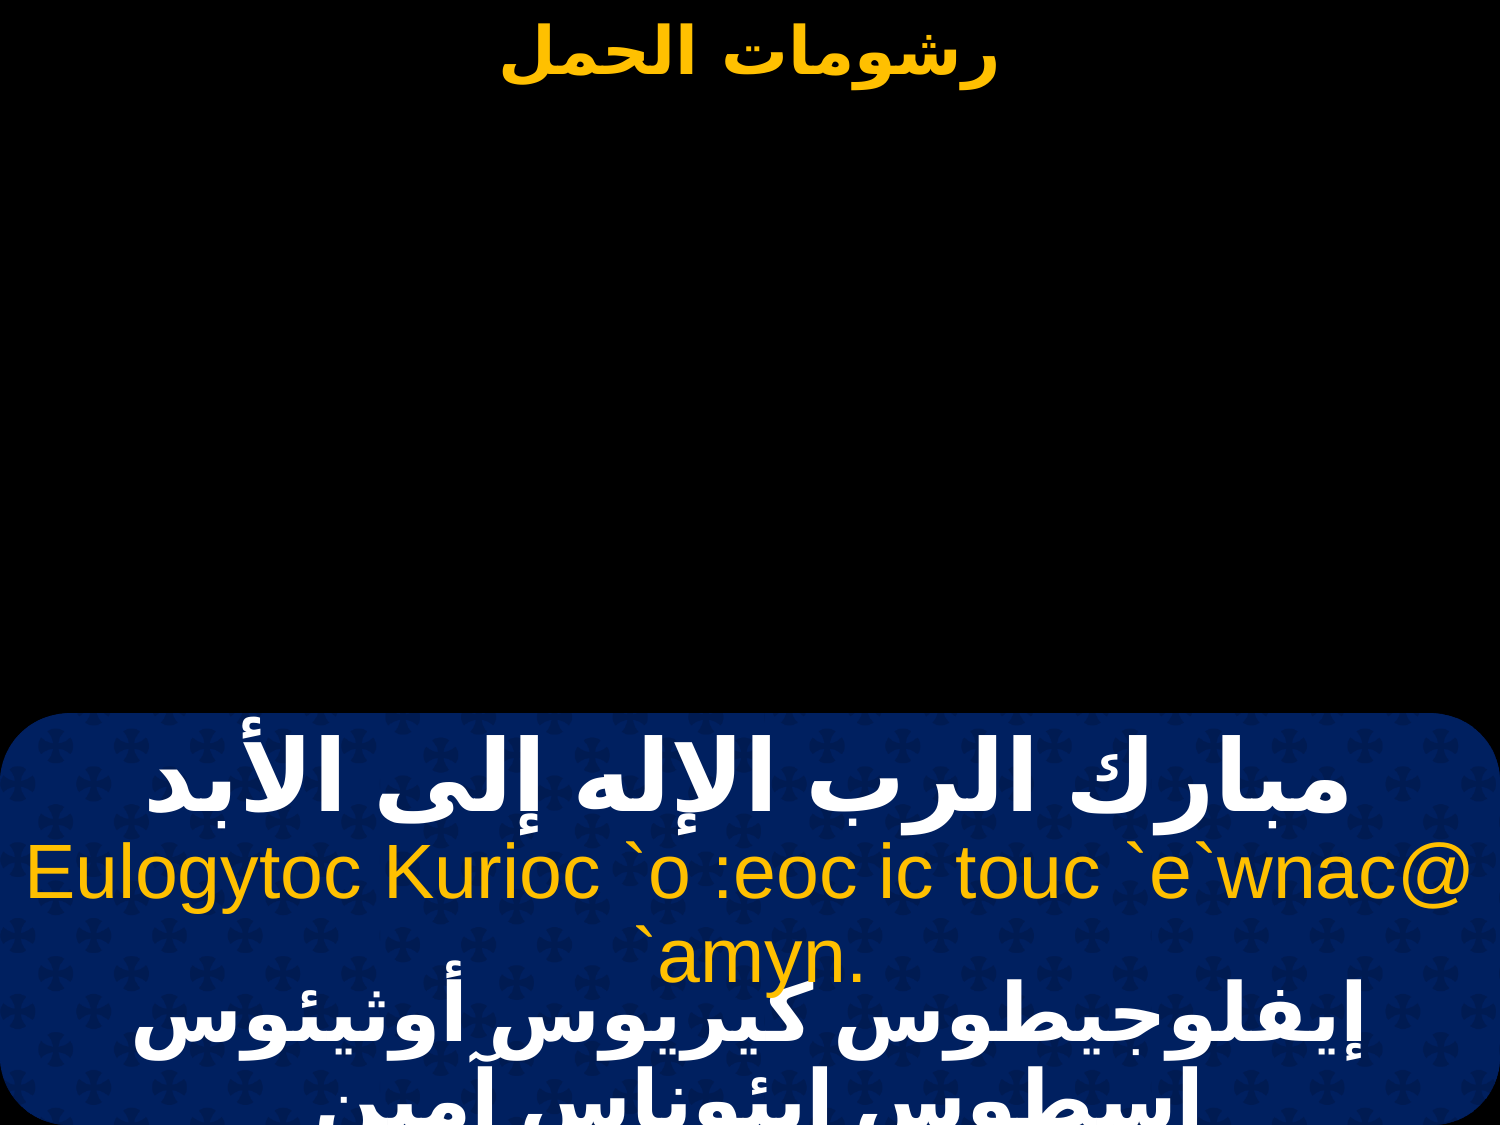

# تكملة اسباتير
مبارك الرب الإله إلى الأبد
Eulogytoc Kurioc `o :eoc ic touc `e`wnac@ `amyn.
إيفلوجيطوس كيريوس أوثيئوس إسطوس إيئوناس آمين